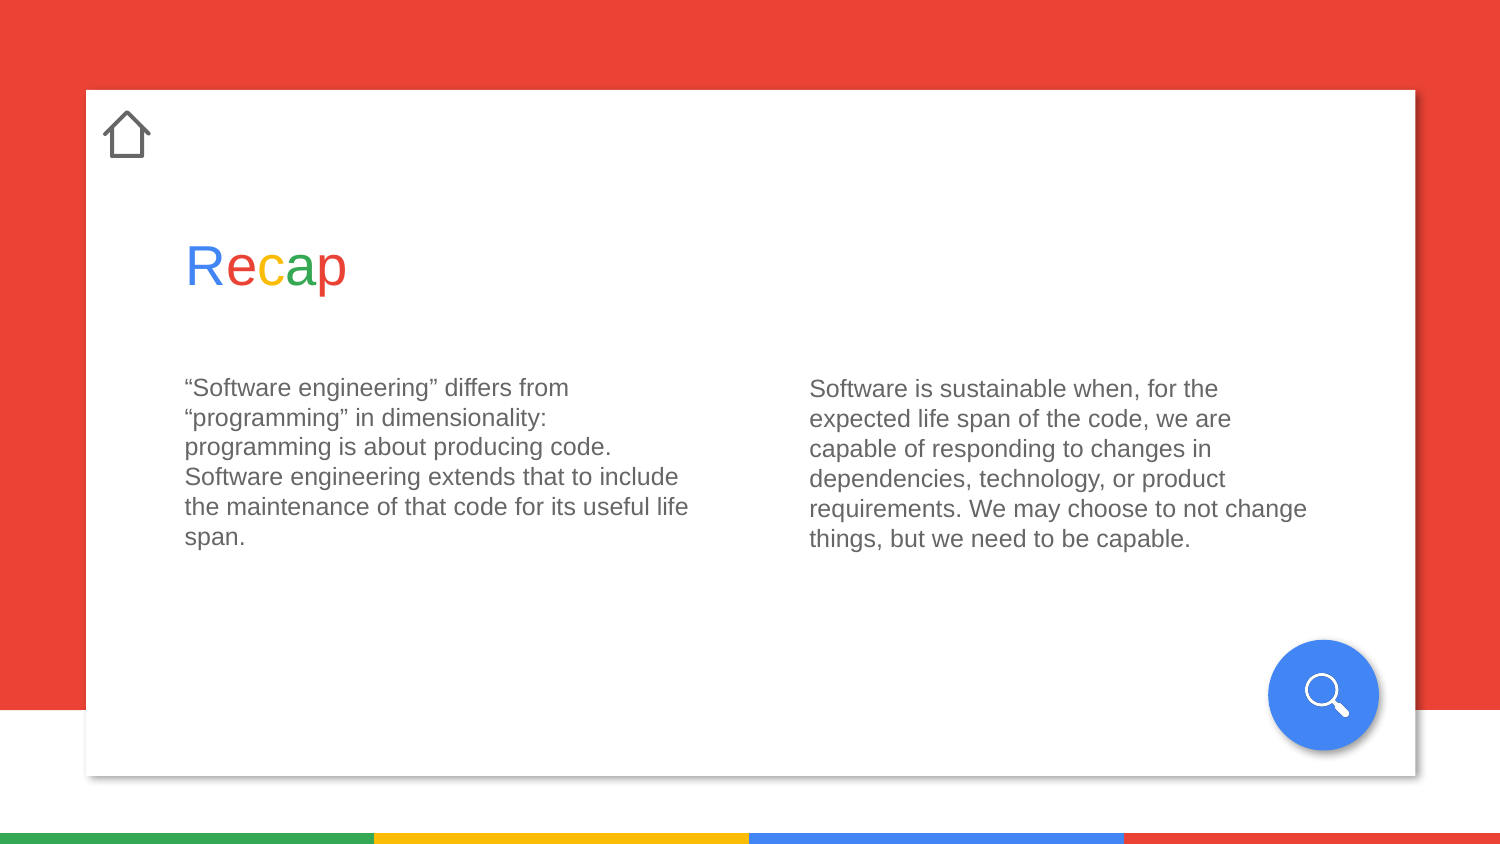

Recap
“Software engineering” differs from “programming” in dimensionality: programming is about producing code. Software engineering extends that to include the maintenance of that code for its useful life span.
Software is sustainable when, for the expected life span of the code, we are capable of responding to changes in dependencies, technology, or product requirements. We may choose to not change things, but we need to be capable.